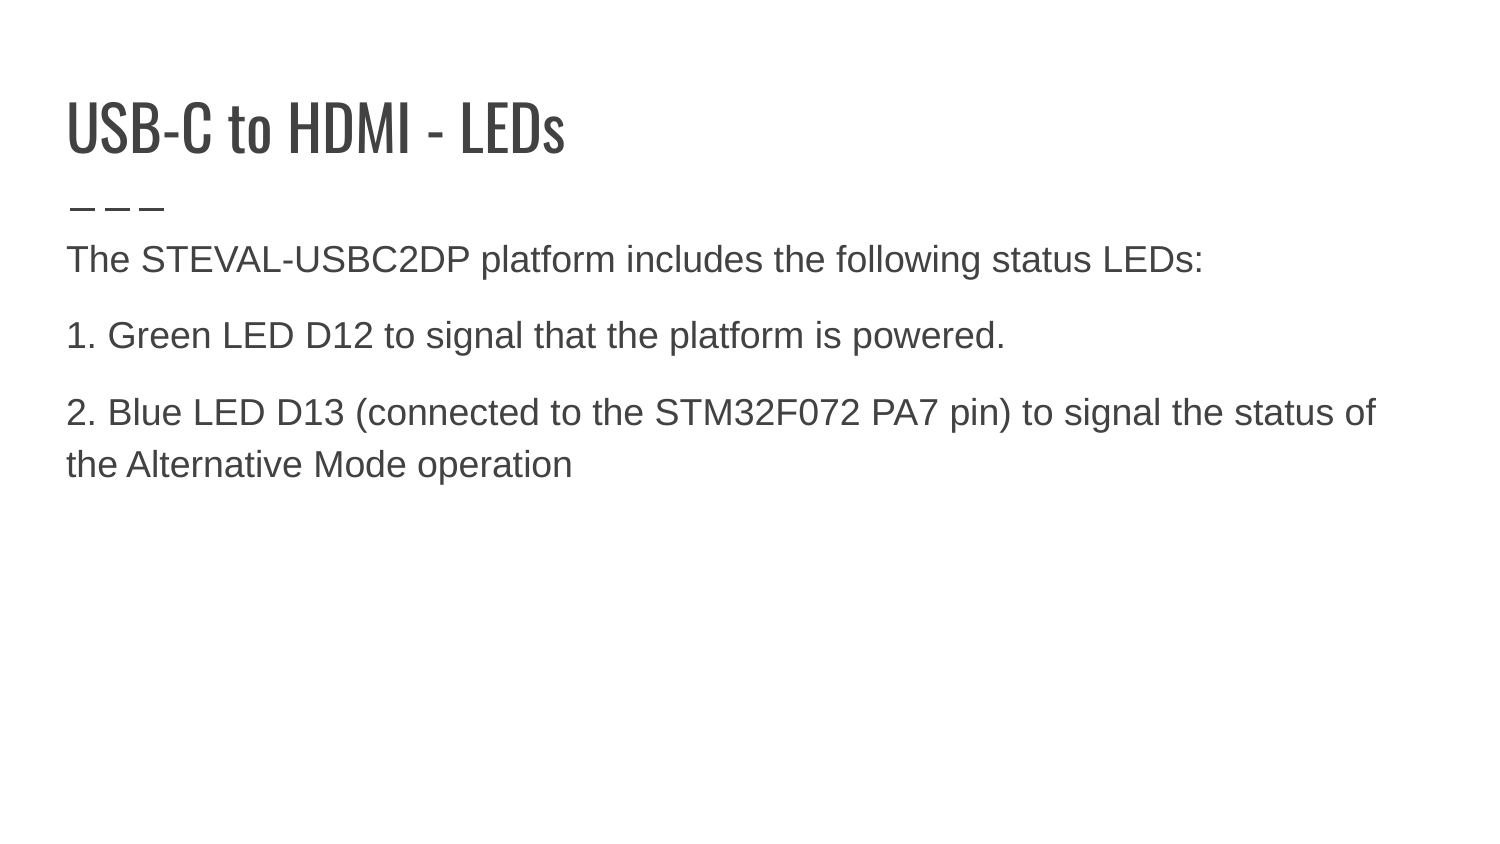

# USB-C to HDMI - LEDs
The STEVAL-USBC2DP platform includes the following status LEDs:
1. Green LED D12 to signal that the platform is powered.
2. Blue LED D13 (connected to the STM32F072 PA7 pin) to signal the status of the Alternative Mode operation